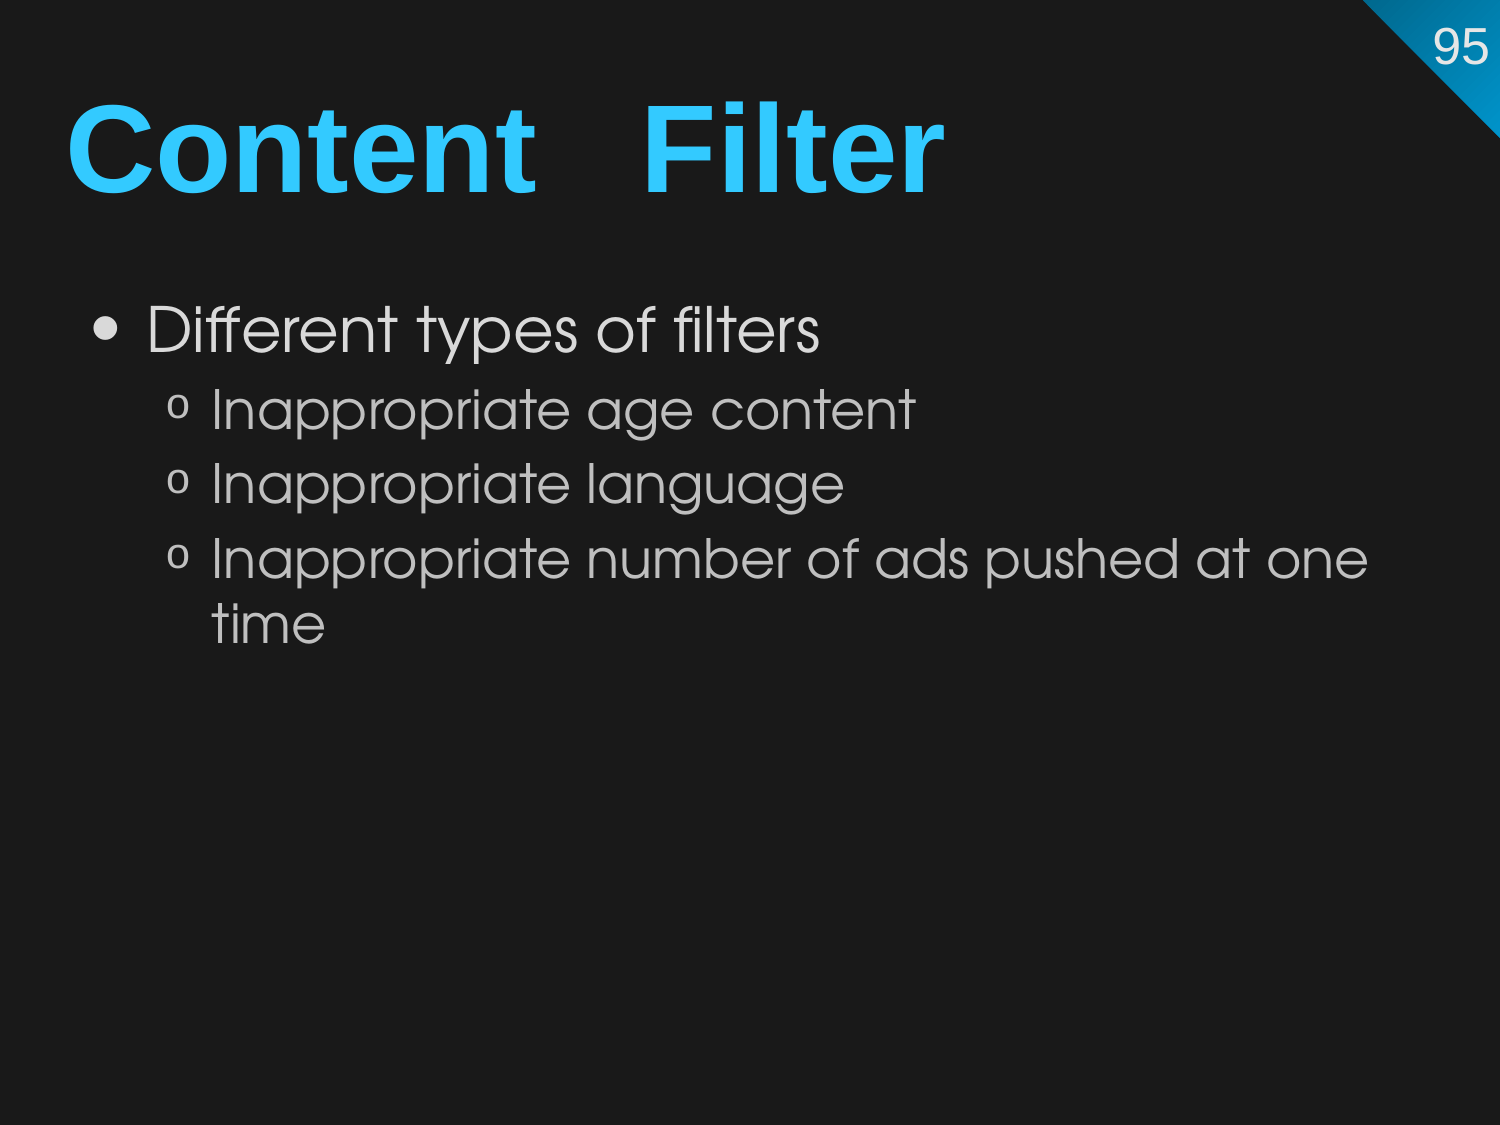

95
# Content   Filter
Different types of filters
Inappropriate age content
Inappropriate language
Inappropriate number of ads pushed at one time